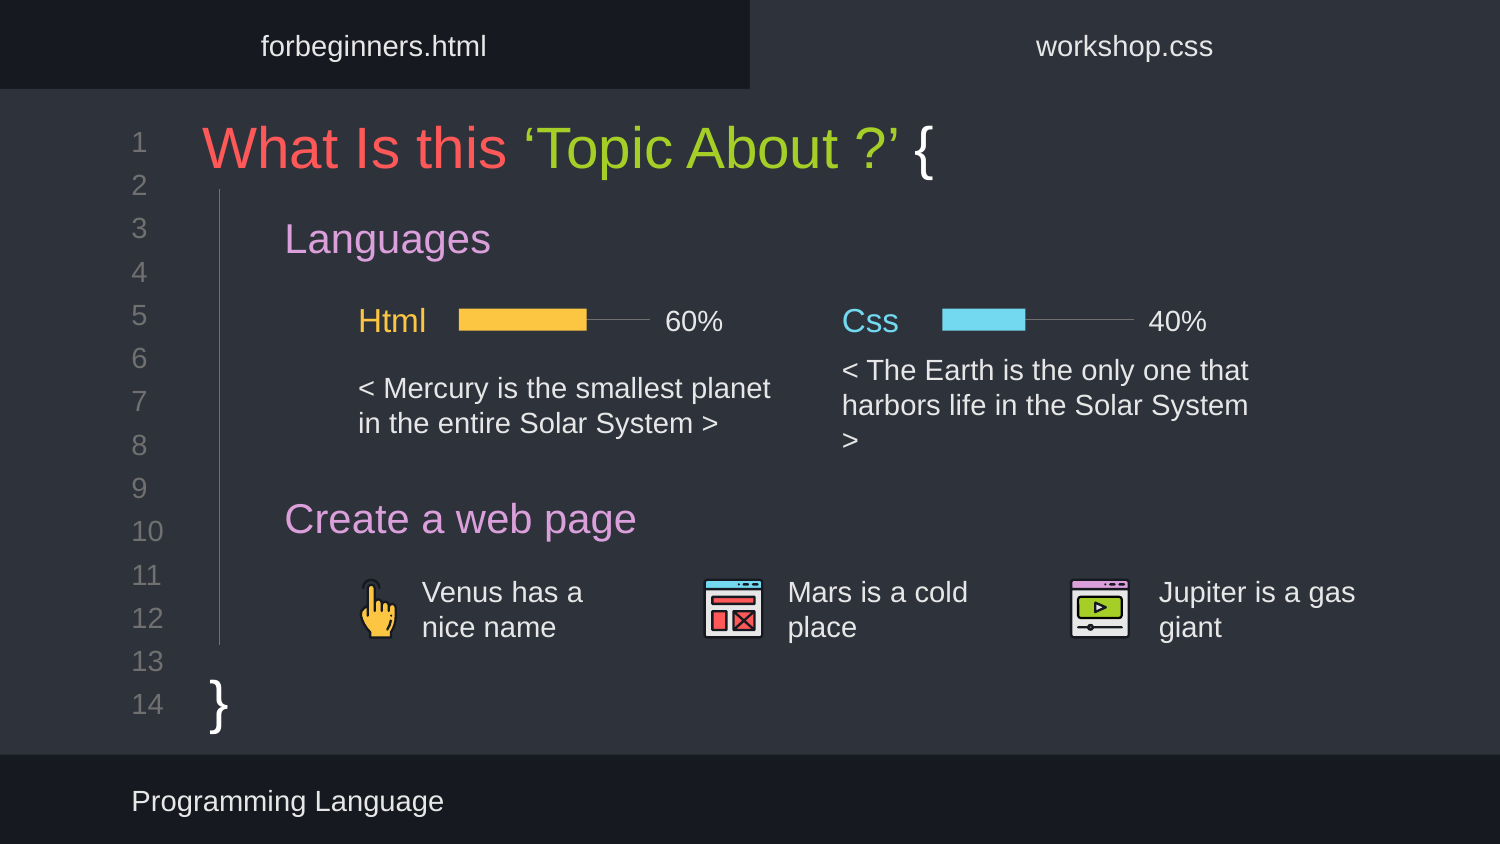

forbeginners.html
workshop.css
# What Is this ‘Topic About ?’ {
}
Languages
Html
60%
Css
40%

< Mercury is the smallest planet in the entire Solar System >
< The Earth is the only one that harbors life in the Solar System >
Create a web page
Venus has a nice name
Mars is a cold place
Jupiter is a gas giant

Programming Language